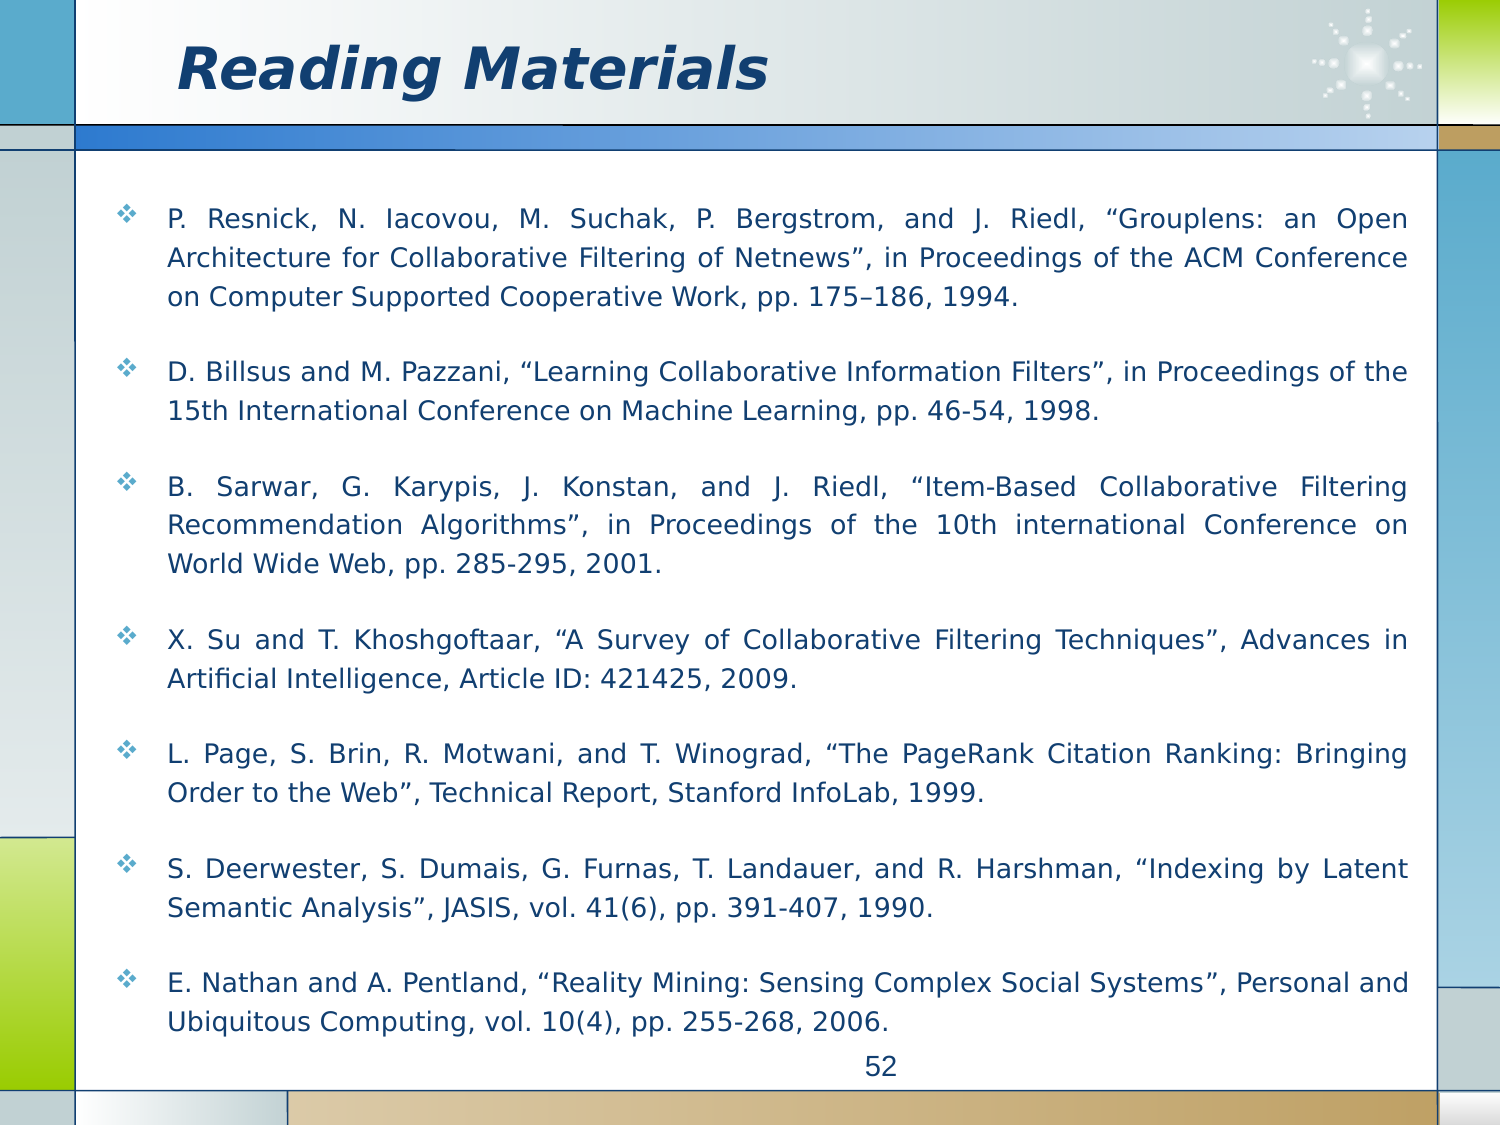

# Reading Materials
P. Resnick, N. Iacovou, M. Suchak, P. Bergstrom, and J. Riedl, “Grouplens: an Open Architecture for Collaborative Filtering of Netnews”, in Proceedings of the ACM Conference on Computer Supported Cooperative Work, pp. 175–186, 1994.

D. Billsus and M. Pazzani, “Learning Collaborative Information Filters”, in Proceedings of the 15th International Conference on Machine Learning, pp. 46-54, 1998.

B. Sarwar, G. Karypis, J. Konstan, and J. Riedl, “Item-Based Collaborative Filtering Recommendation Algorithms”, in Proceedings of the 10th international Conference on World Wide Web, pp. 285-295, 2001.

X. Su and T. Khoshgoftaar, “A Survey of Collaborative Filtering Techniques”, Advances in Artificial Intelligence, Article ID: 421425, 2009.

L. Page, S. Brin, R. Motwani, and T. Winograd, “The PageRank Citation Ranking: Bringing Order to the Web”, Technical Report, Stanford InfoLab, 1999.

S. Deerwester, S. Dumais, G. Furnas, T. Landauer, and R. Harshman, “Indexing by Latent Semantic Analysis”, JASIS, vol. 41(6), pp. 391-407, 1990.

E. Nathan and A. Pentland, “Reality Mining: Sensing Complex Social Systems”, Personal and Ubiquitous Computing, vol. 10(4), pp. 255-268, 2006.

52